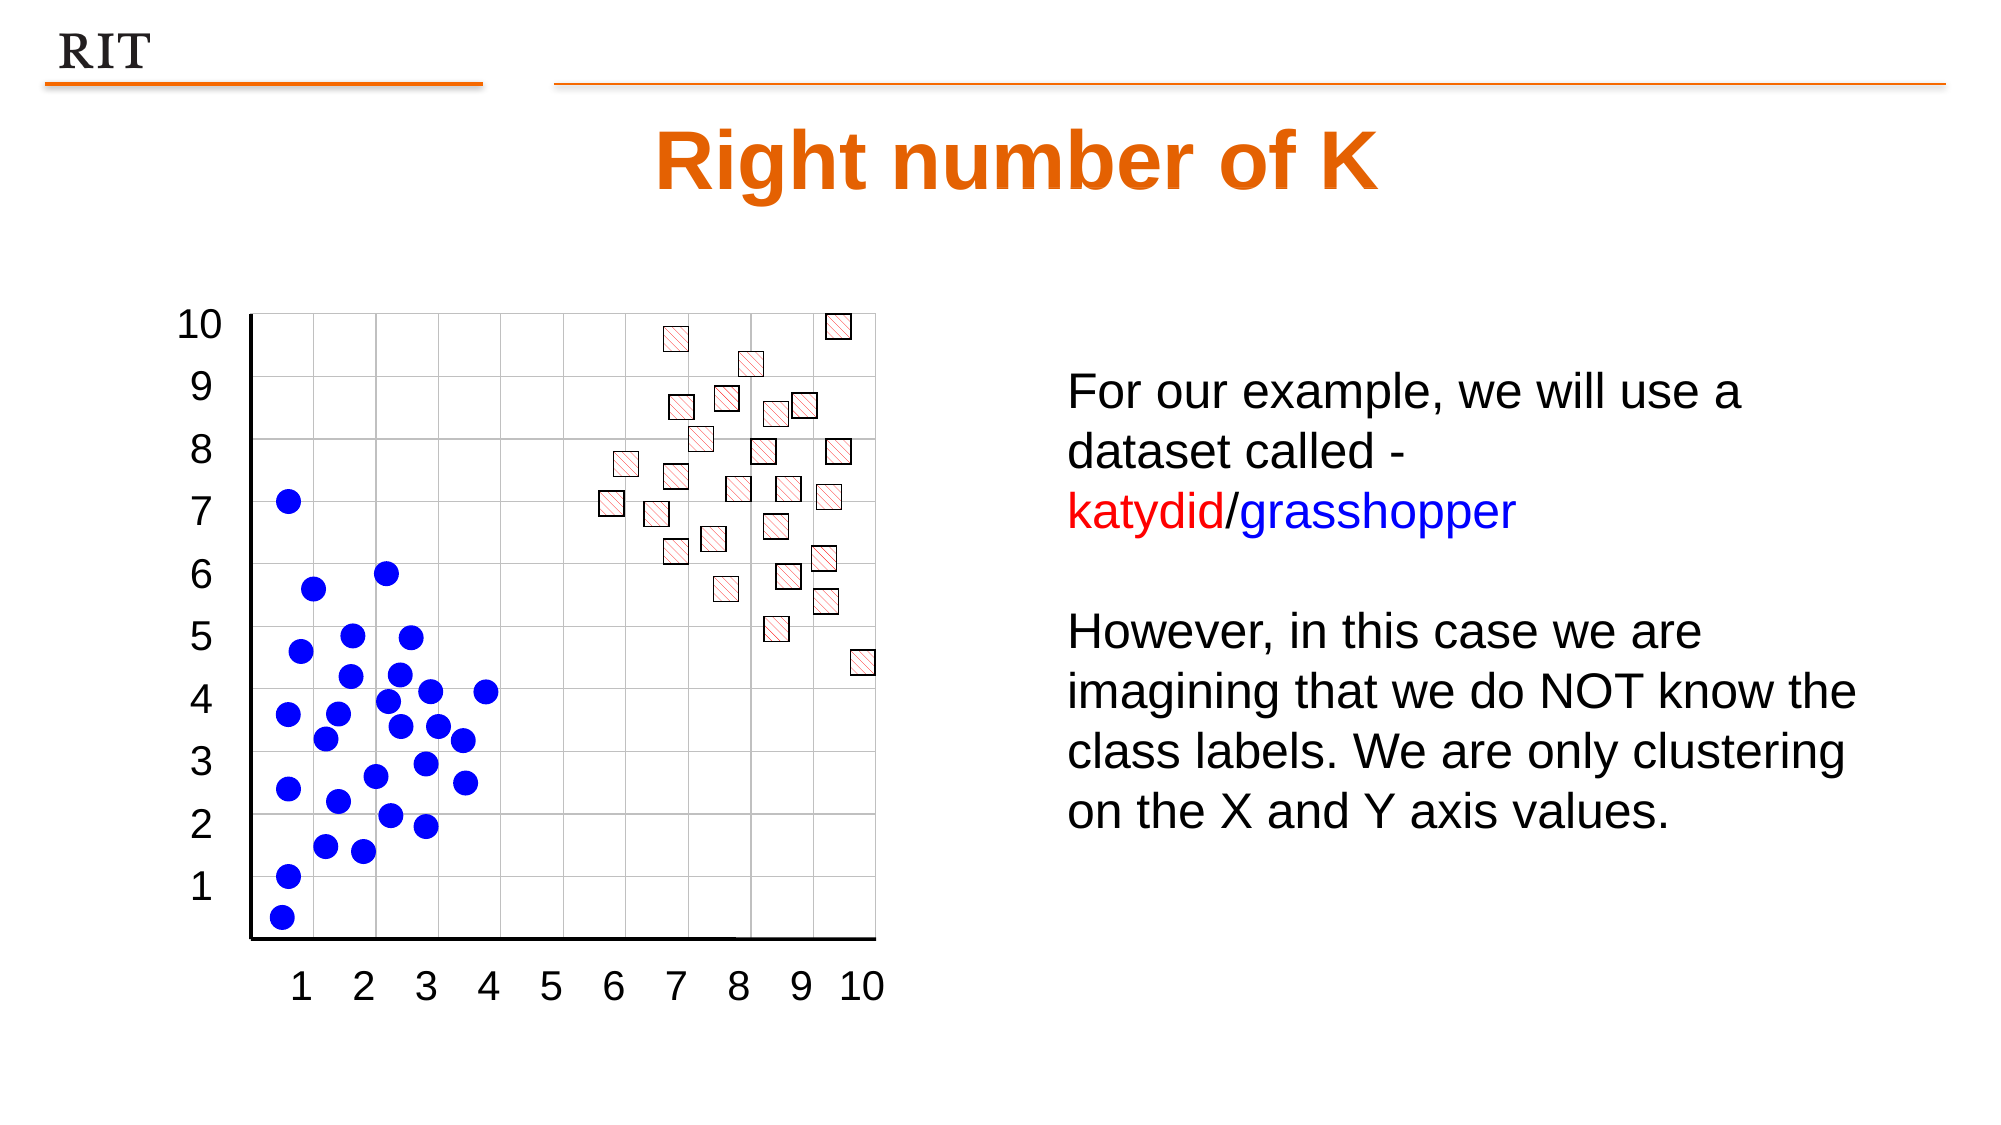

Right number of K

10
9
8
7
6
5
4
3
2
1
1
2
3
4
5
6
7
8
9
10

For our example, we will use a dataset called -  katydid/grasshopper

However, in this case we are imagining that we do NOT know the class labels. We are only clustering on the X and Y axis values.